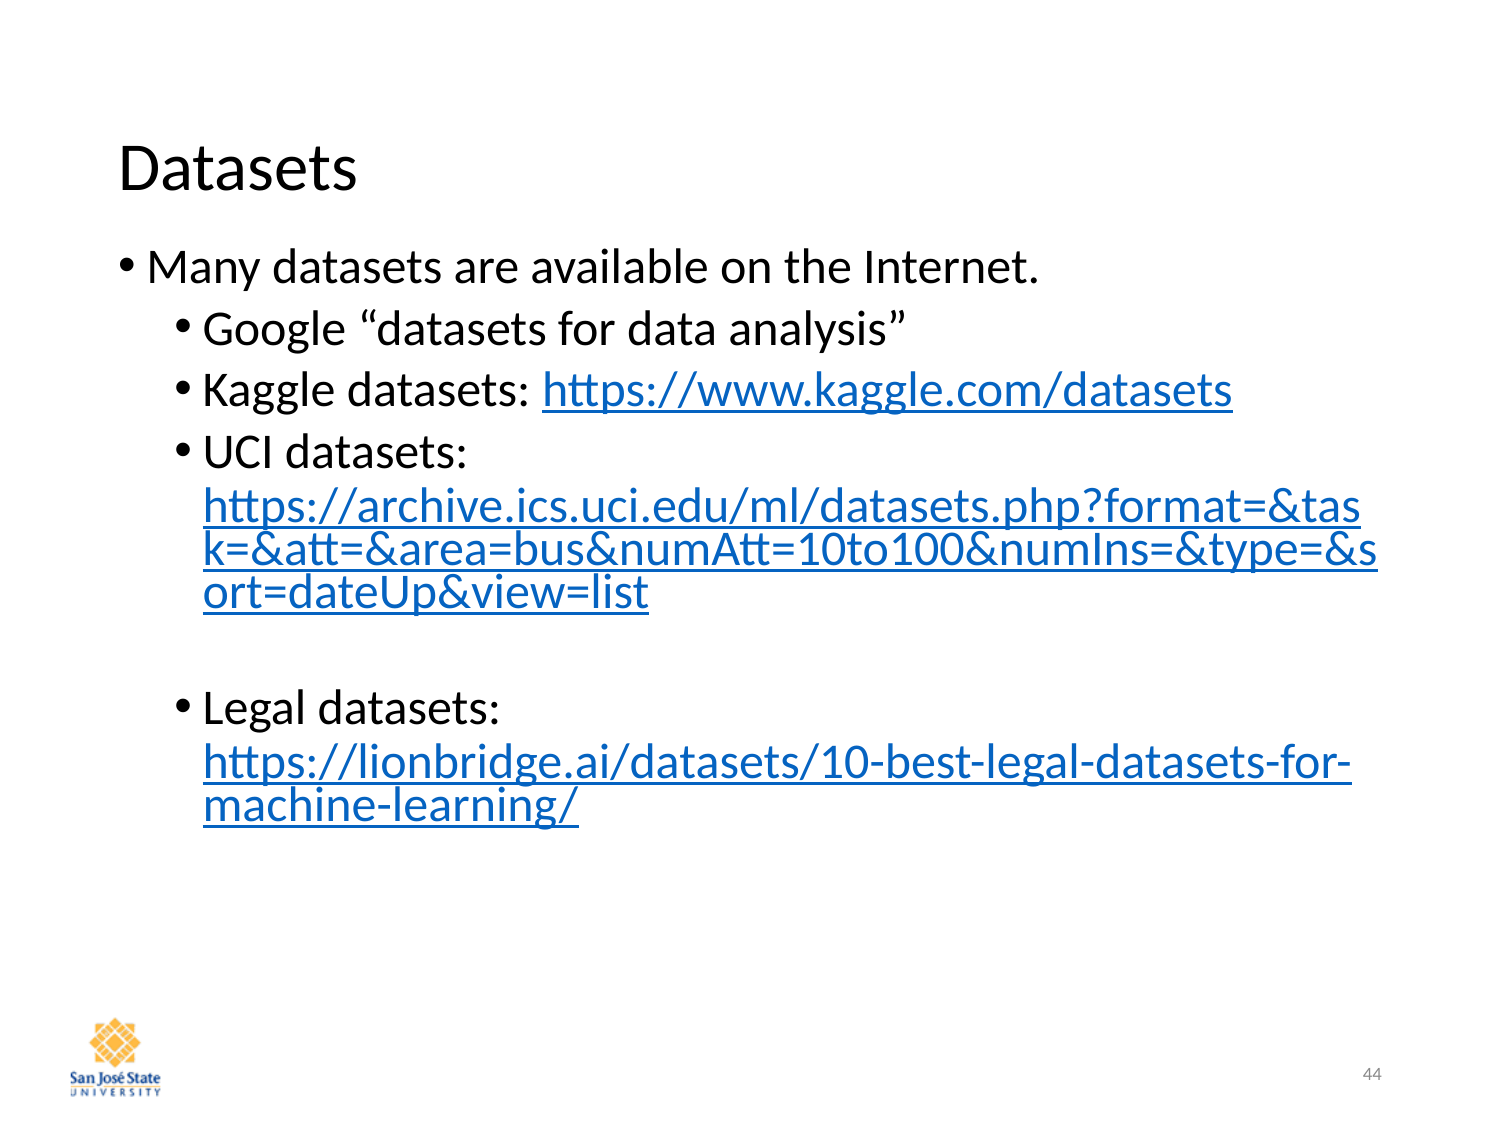

# Datasets
Many datasets are available on the Internet.
Google “datasets for data analysis”
Kaggle datasets: https://www.kaggle.com/datasets
UCI datasets:
https://archive.ics.uci.edu/ml/datasets.php?format=&task=&att=&area=bus&numAtt=10to100&numIns=&type=&sort=dateUp&view=list
Legal datasets:
https://lionbridge.ai/datasets/10-best-legal-datasets-for-machine-learning/
44